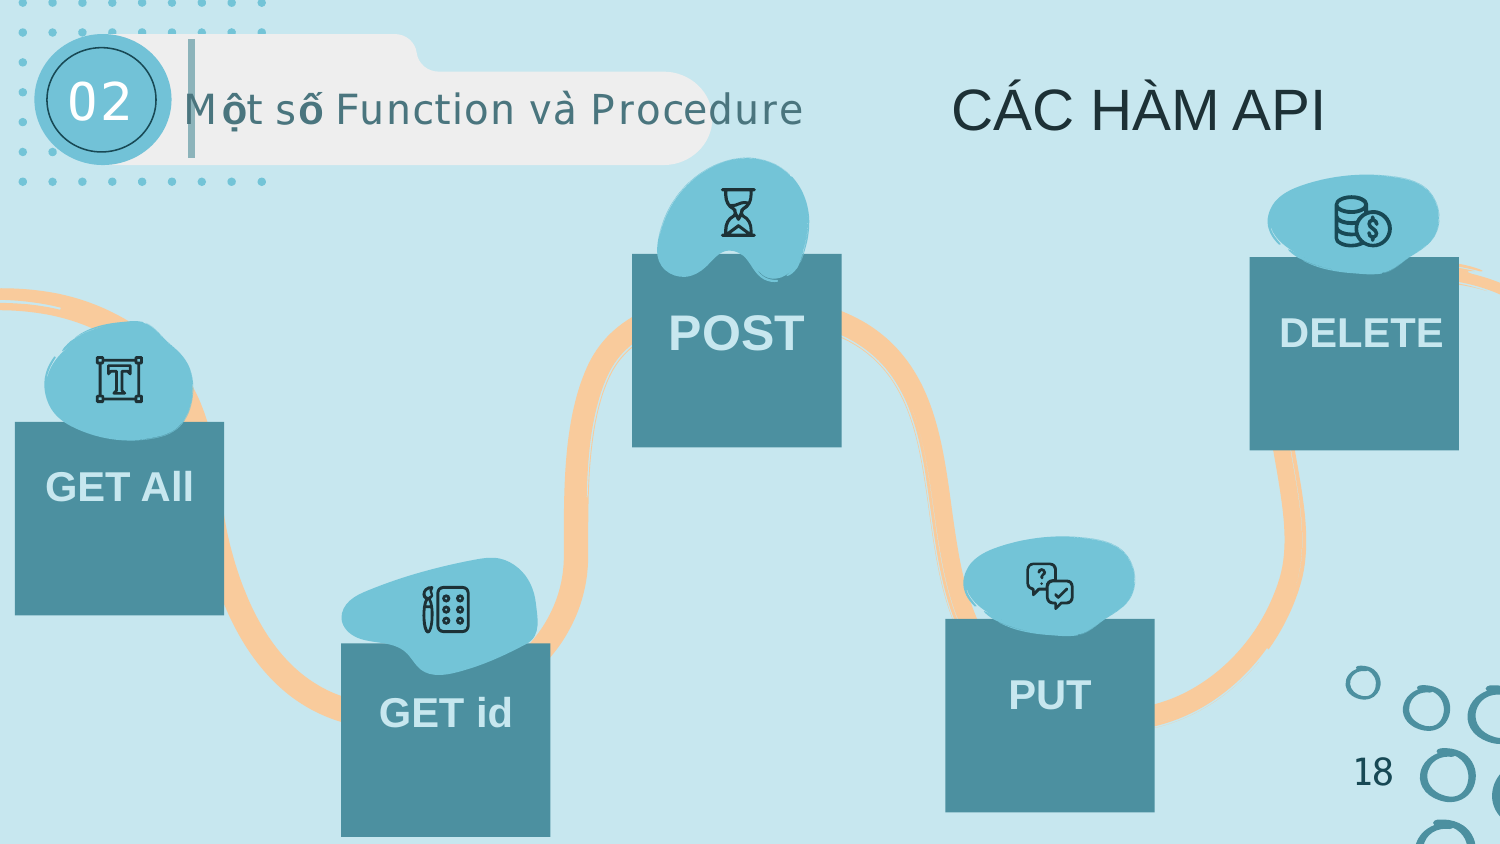

02
Một số Function và Procedure
# CÁC HÀM API

POST
DELETE

GET All

PUT
GET id

18